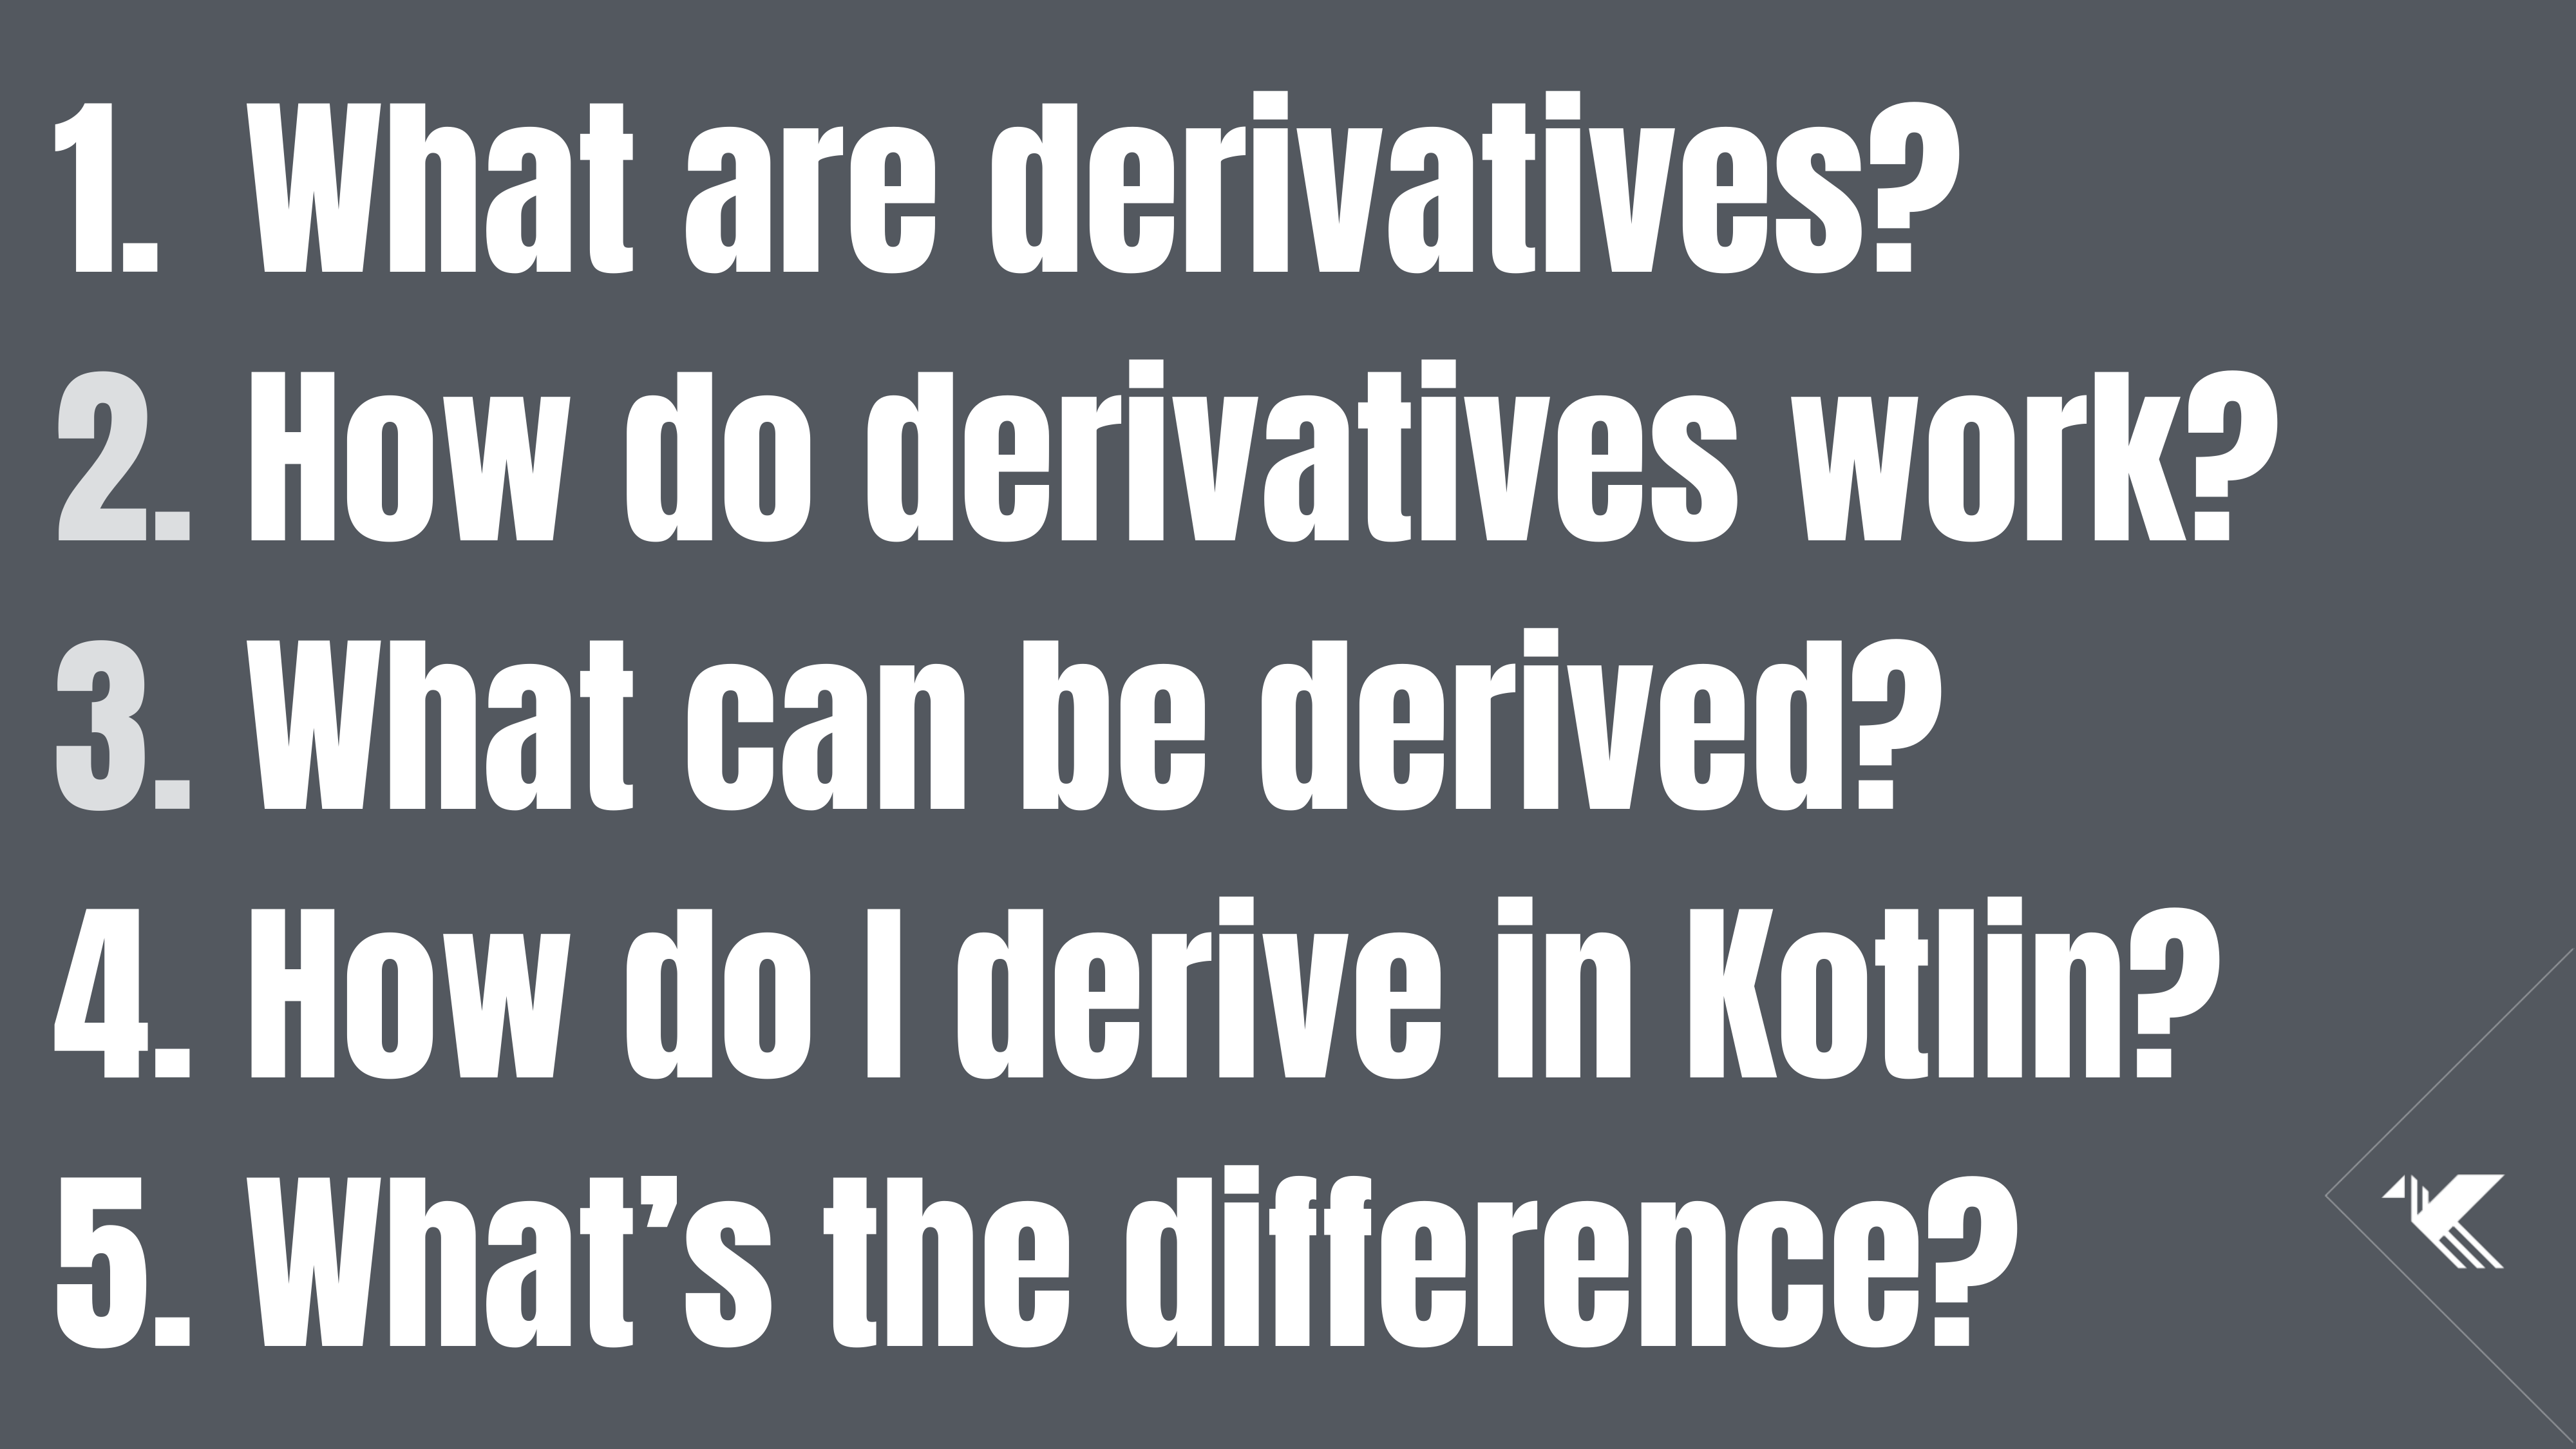

What are derivatives?
 How do derivatives work?
 What can be derived?
 How do I derive in Kotlin?
 What’s the difference?